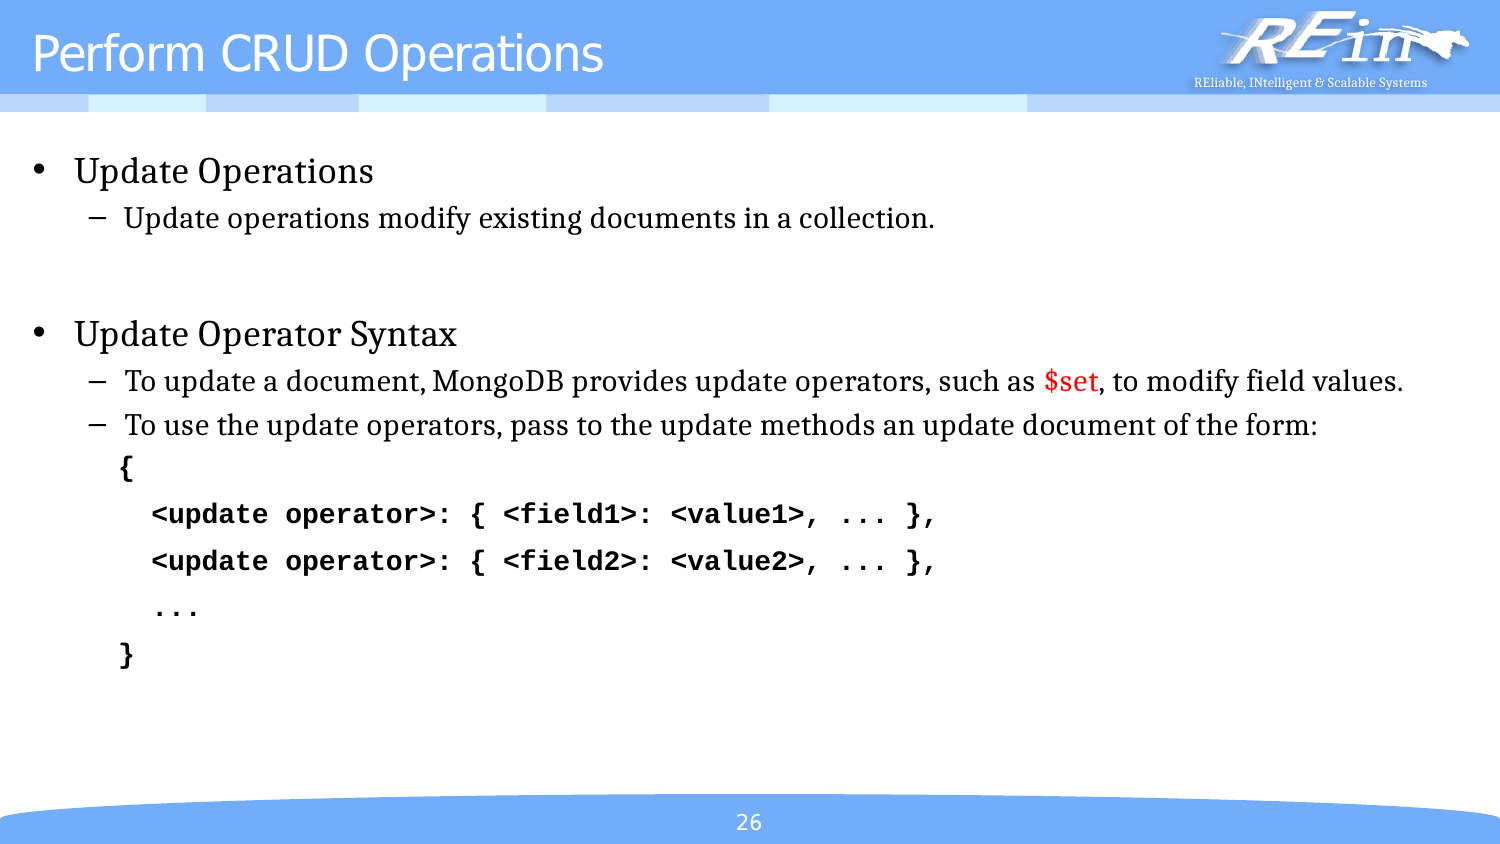

# Perform CRUD Operations
Update Operations
Update operations modify existing documents in a collection.

Update Operator Syntax
To update a document, MongoDB provides update operators, such as $set, to modify field values.
To use the update operators, pass to the update methods an update document of the form:

| { |
| --- |
| <update operator>: { <field1>: <value1>, ... }, |
| <update operator>: { <field2>: <value2>, ... }, |
| ... |
| } |
26